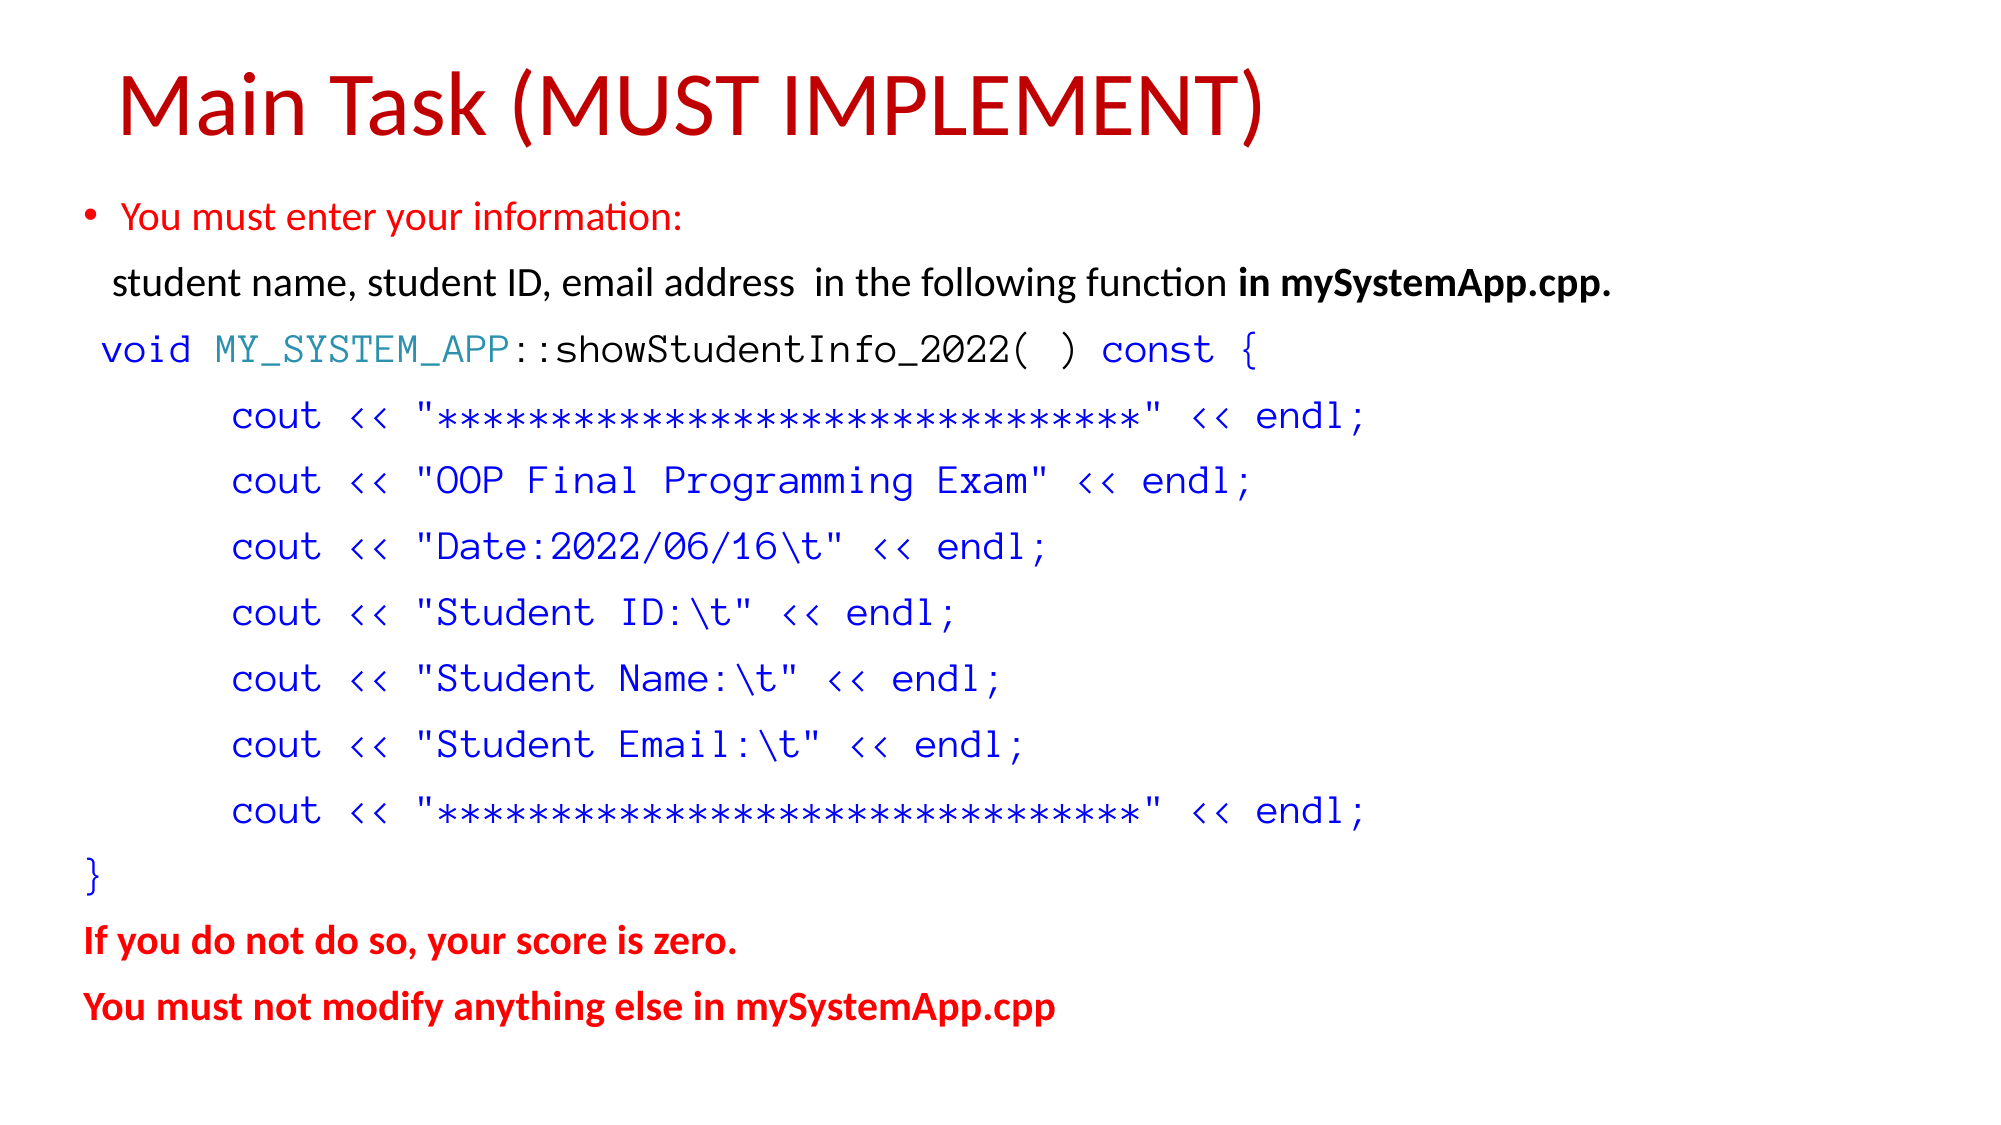

# Main Task (MUST IMPLEMENT)
You must enter your information:
   student name, student ID, email address  in the following function in mySystemApp.cpp.
  void MY_SYSTEM_APP::showStudentInfo_2022( ) const {
	cout << "*******************************" << endl;
	cout << "OOP Final Programming Exam" << endl;
	cout << "Date:2022/06/16\t" << endl;
	cout << "Student ID:\t" << endl;
	cout << "Student Name:\t" << endl;
	cout << "Student Email:\t" << endl;
	cout << "*******************************" << endl;
}
If you do not do so, your score is zero.
You must not modify anything else in mySystemApp.cpp